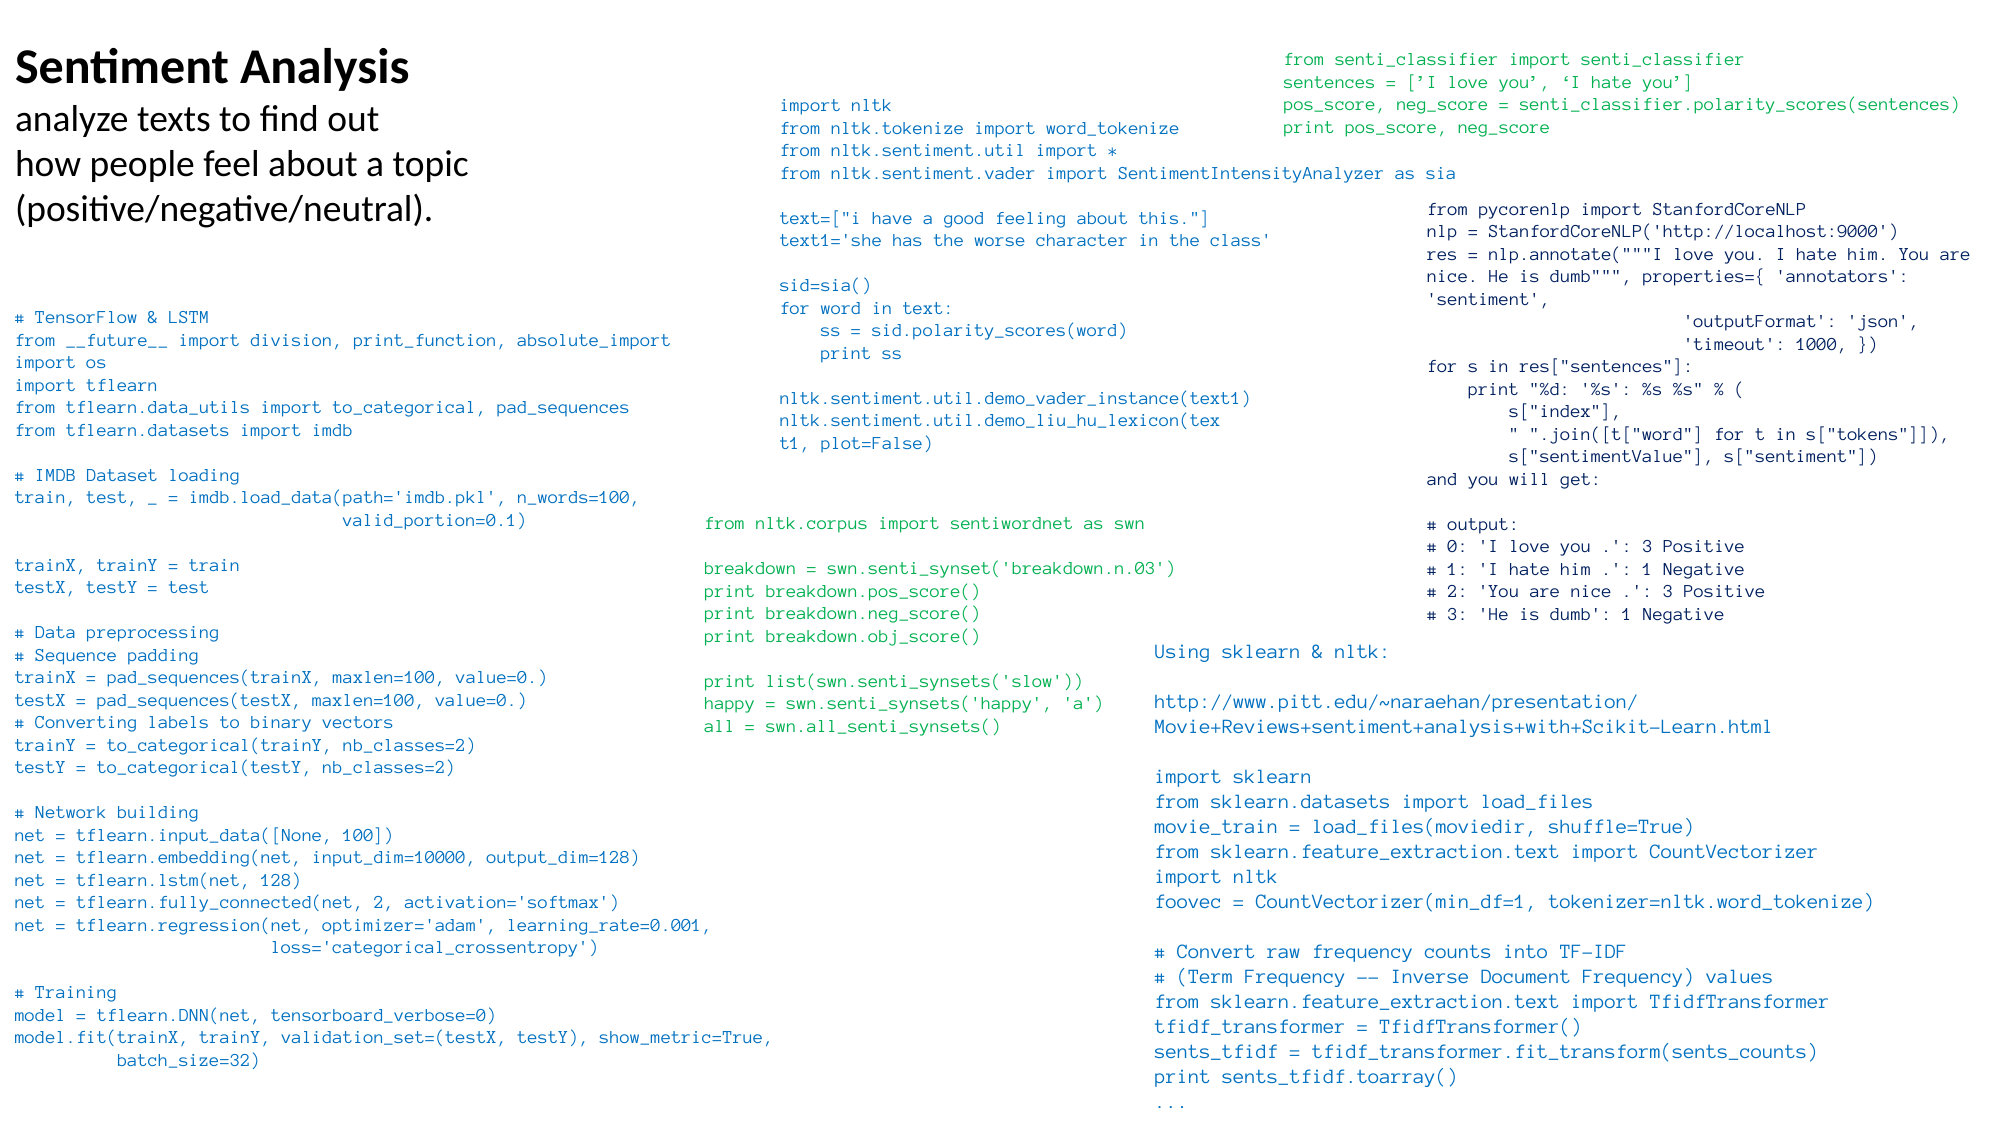

Sentiment Analysis
analyze texts to find out
how people feel about a topic
(positive/negative/neutral).
from senti_classifier import senti_classifier
sentences = [’I love you’, ‘I hate you’]
pos_score, neg_score = senti_classifier.polarity_scores(sentences)
print pos_score, neg_score
import nltk
from nltk.tokenize import word_tokenize
from nltk.sentiment.util import *
from nltk.sentiment.vader import SentimentIntensityAnalyzer as sia

text=["i have a good feeling about this."]
text1='she has the worse character in the class'

sid=sia()
for word in text:
    ss = sid.polarity_scores(word)
    print ss

nltk.sentiment.util.demo_vader_instance(text1)
nltk.sentiment.util.demo_liu_hu_lexicon(tex
t1, plot=False)
from pycorenlp import StanfordCoreNLP
nlp = StanfordCoreNLP('http://localhost:9000')
res = nlp.annotate("""I love you. I hate him. You are nice. He is dumb""", properties={ 'annotators': 'sentiment',
                         'outputFormat': 'json',
                         'timeout': 1000, })
for s in res["sentences"]:
    print "%d: '%s': %s %s" % (
        s["index"],
        " ".join([t["word"] for t in s["tokens"]]),
        s["sentimentValue"], s["sentiment"])
and you will get:

# output:
# 0: 'I love you .': 3 Positive
# 1: 'I hate him .': 1 Negative
# 2: 'You are nice .': 3 Positive
# 3: 'He is dumb': 1 Negative
# TensorFlow & LSTM
from __future__ import division, print_function, absolute_import
import os
import tflearn
from tflearn.data_utils import to_categorical, pad_sequences
from tflearn.datasets import imdb

# IMDB Dataset loading
train, test, _ = imdb.load_data(path='imdb.pkl', n_words=100,
                                valid_portion=0.1)

trainX, trainY = train
testX, testY = test

# Data preprocessing
# Sequence padding
trainX = pad_sequences(trainX, maxlen=100, value=0.)
testX = pad_sequences(testX, maxlen=100, value=0.)
# Converting labels to binary vectors
trainY = to_categorical(trainY, nb_classes=2)
testY = to_categorical(testY, nb_classes=2)

# Network building
net = tflearn.input_data([None, 100])
net = tflearn.embedding(net, input_dim=10000, output_dim=128)
net = tflearn.lstm(net, 128)
net = tflearn.fully_connected(net, 2, activation='softmax')
net = tflearn.regression(net, optimizer='adam', learning_rate=0.001,
                         loss='categorical_crossentropy')

# Training
model = tflearn.DNN(net, tensorboard_verbose=0)
model.fit(trainX, trainY, validation_set=(testX, testY), show_metric=True,
          batch_size=32)
from nltk.corpus import sentiwordnet as swn

breakdown = swn.senti_synset('breakdown.n.03')
print breakdown.pos_score()
print breakdown.neg_score()
print breakdown.obj_score()

print list(swn.senti_synsets('slow'))
happy = swn.senti_synsets('happy', 'a')
all = swn.all_senti_synsets()
Using sklearn & nltk:

http://www.pitt.edu/~naraehan/presentation/Movie+Reviews+sentiment+analysis+with+Scikit-Learn.html

import sklearn
from sklearn.datasets import load_files
movie_train = load_files(moviedir, shuffle=True)
from sklearn.feature_extraction.text import CountVectorizer
import nltk
foovec = CountVectorizer(min_df=1, tokenizer=nltk.word_tokenize)

# Convert raw frequency counts into TF-IDF
# (Term Frequency -- Inverse Document Frequency) values
from sklearn.feature_extraction.text import TfidfTransformer
tfidf_transformer = TfidfTransformer()
sents_tfidf = tfidf_transformer.fit_transform(sents_counts)
print sents_tfidf.toarray()
...